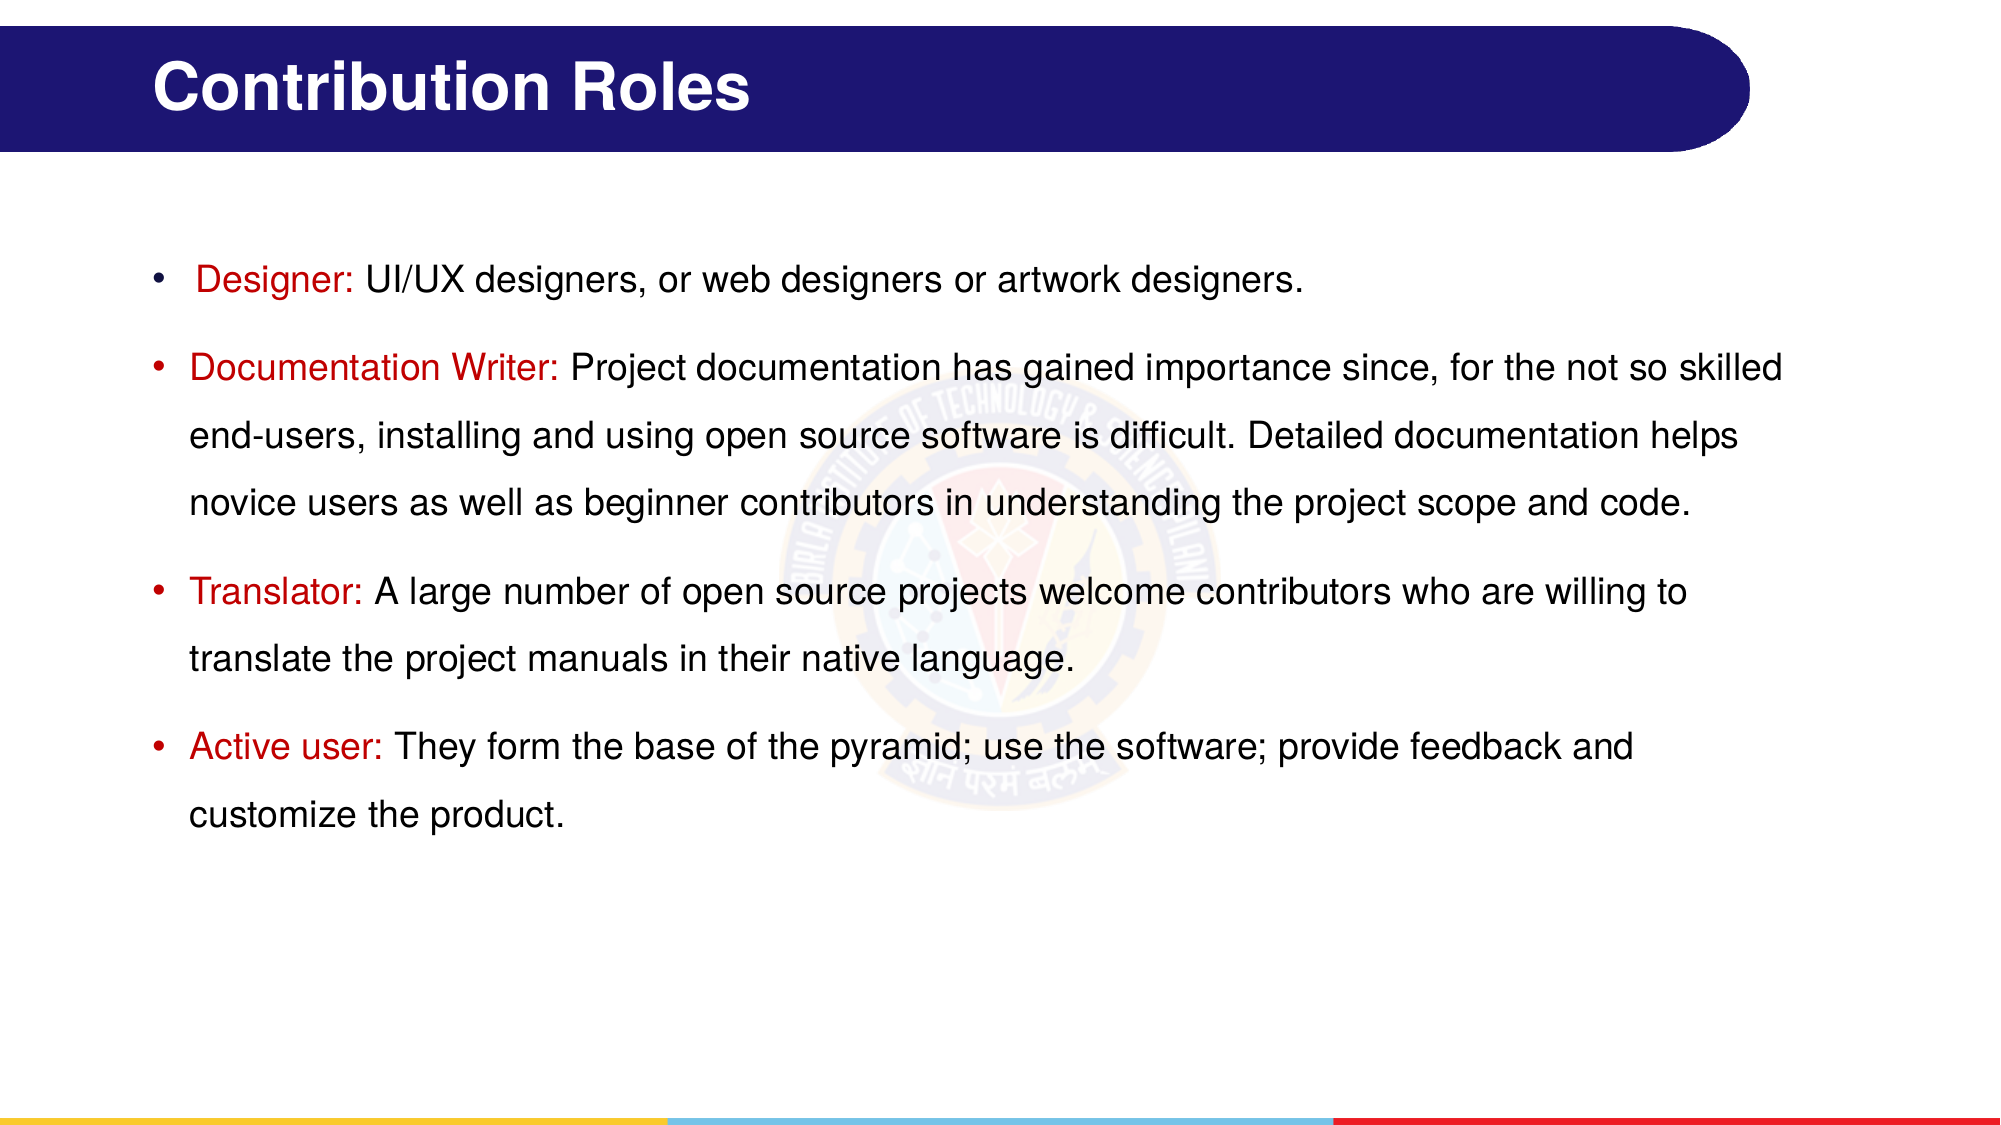

# Contribution Roles
Designer: UI/UX designers, or web designers or artwork designers.
Documentation Writer: Project documentation has gained importance since, for the not so skilled end-users, installing and using open source software is difficult. Detailed documentation helps novice users as well as beginner contributors in understanding the project scope and code.
Translator: A large number of open source projects welcome contributors who are willing to translate the project manuals in their native language.
Active user: They form the base of the pyramid; use the software; provide feedback and customize the product.